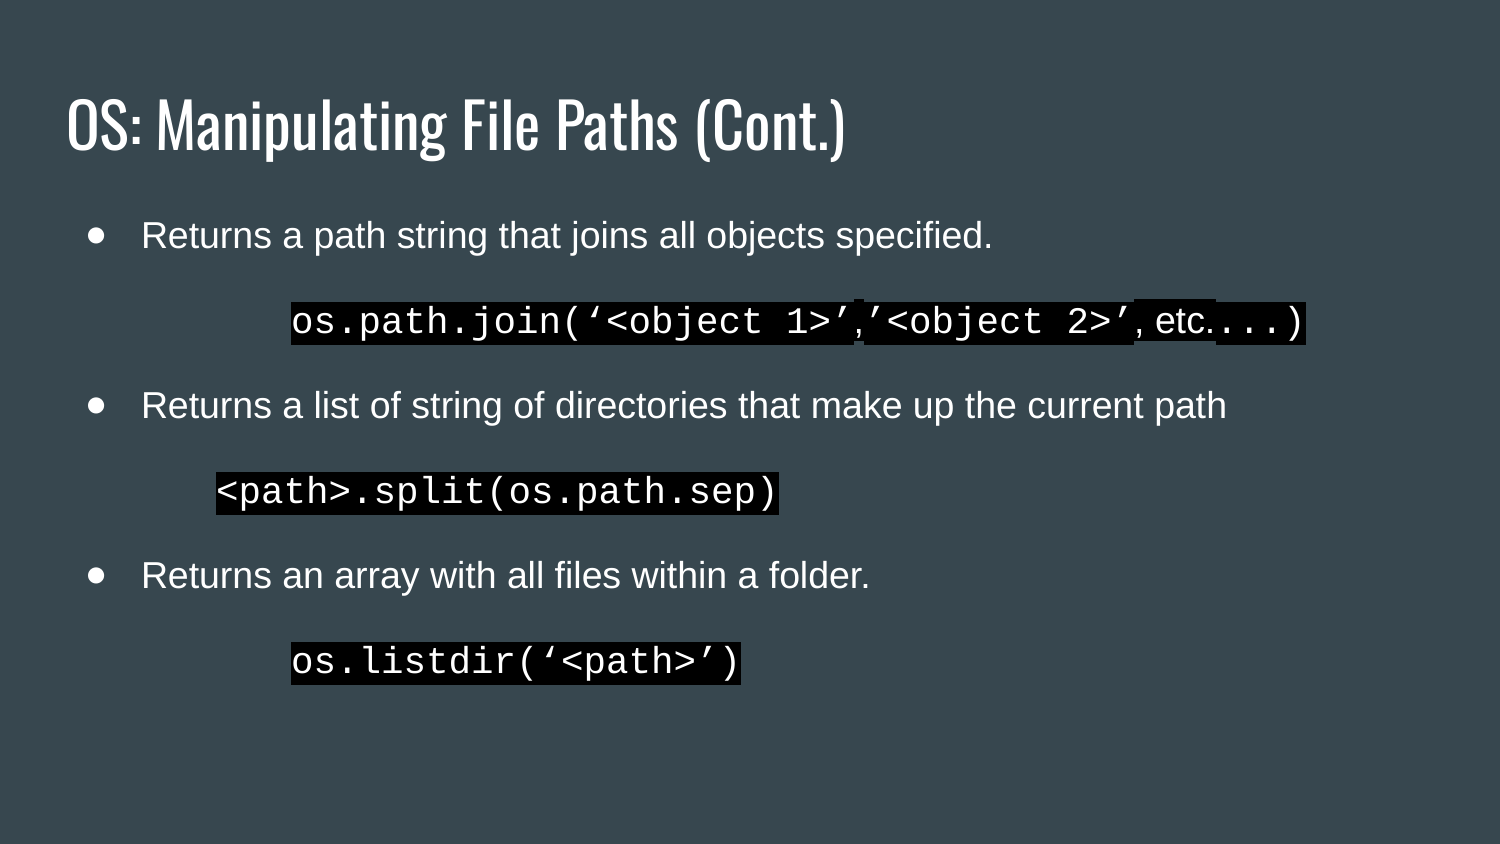

# OS: Manipulating File Paths (Cont.)
Returns a path string that joins all objects specified.
	os.path.join(‘<object 1>’,’<object 2>’, etc....)
Returns a list of string of directories that make up the current path
<path>.split(os.path.sep)
Returns an array with all files within a folder.
	os.listdir(‘<path>’)